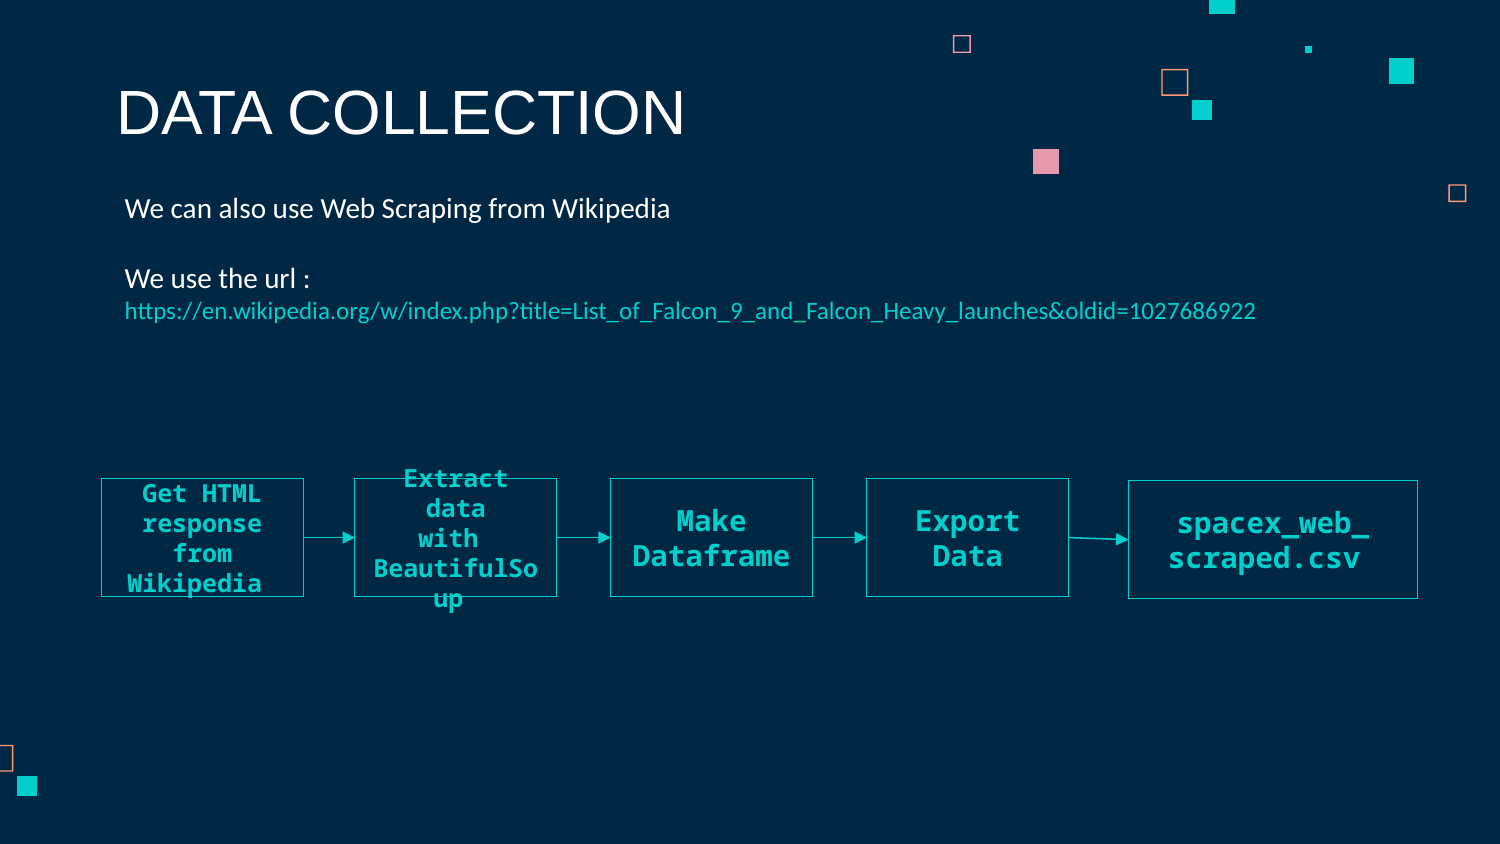

# DATA COLLECTION
We can also use Web Scraping from Wikipedia

We use the url :
https://en.wikipedia.org/w/index.php?title=List_of_Falcon_9_and_Falcon_Heavy_launches&oldid=1027686922

Get HTML response from Wikipedia
Extract data
with
BeautifulSoup
Make Dataframe
Export Data
spacex_web_ scraped.csv